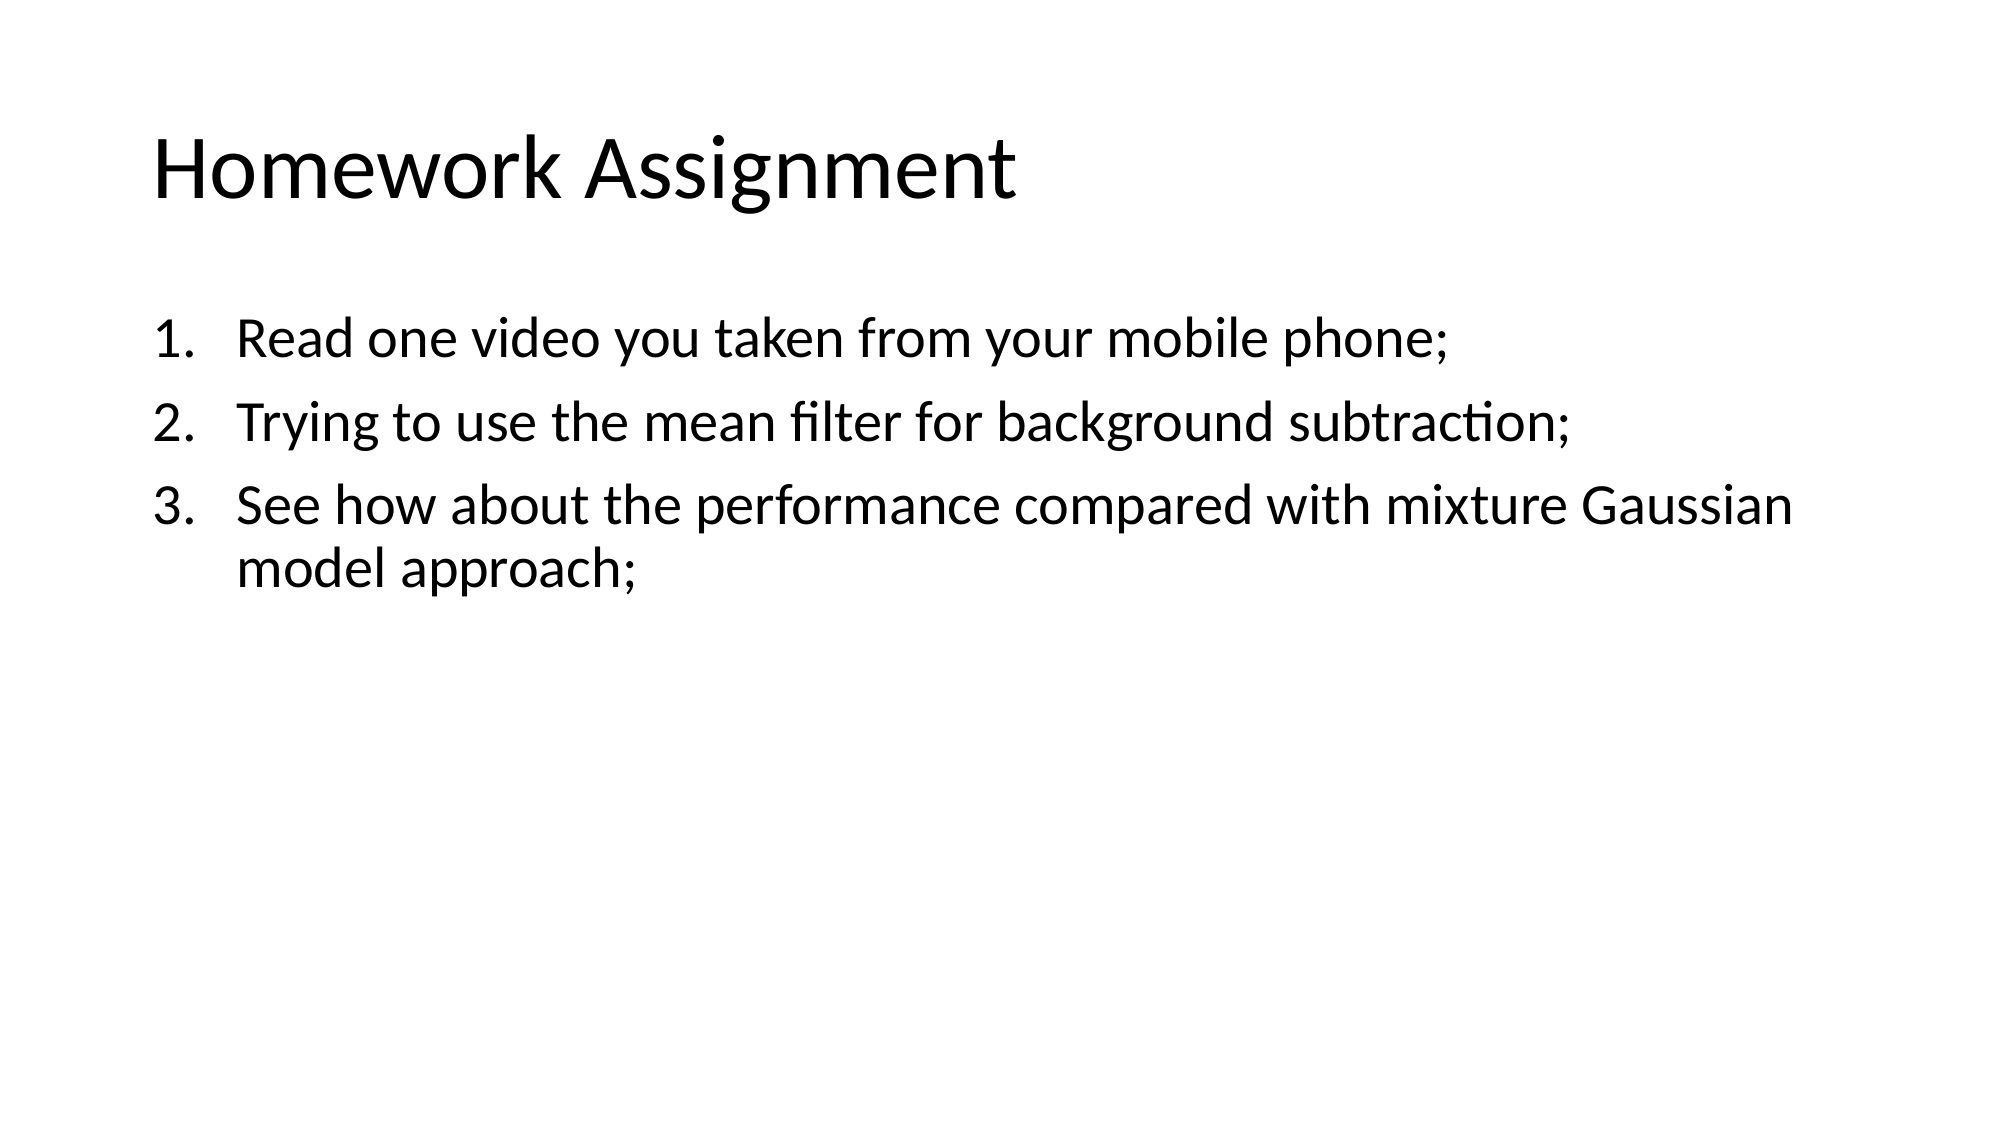

# Homework Assignment
Read one video you taken from your mobile phone;
Trying to use the mean filter for background subtraction;
See how about the performance compared with mixture Gaussian model approach;